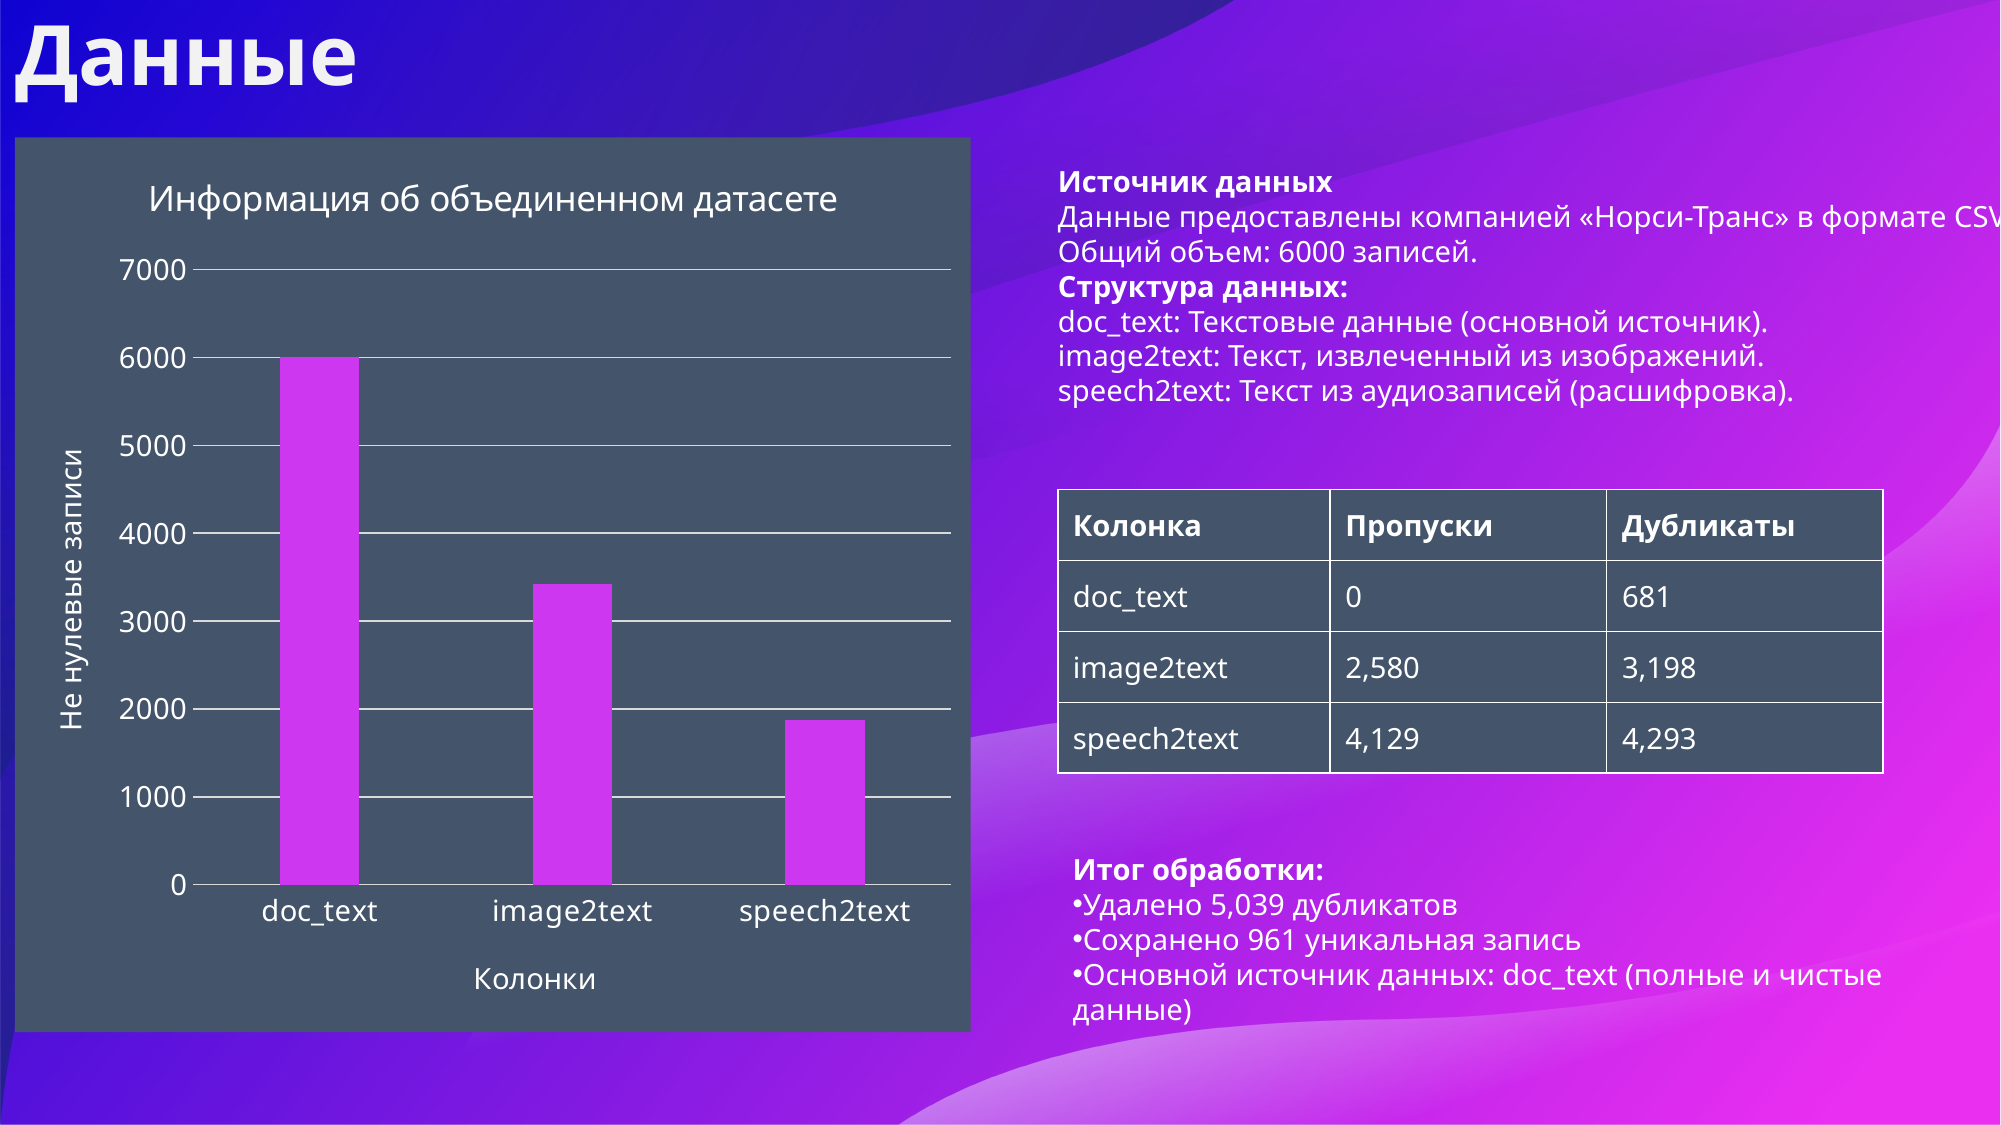

# Данные

Источник данных
Данные предоставлены компанией «Норси-Транс» в формате CSV.
Общий объем: 6000 записей.
Структура данных:
doc_text: Текстовые данные (основной источник).
image2text: Текст, извлеченный из изображений.
speech2text: Текст из аудиозаписей (расшифровка).

### Chart: Информация об объединенном датасете

| Category |  |
|---|---|
| doc_text | 6000.0 |
| image2text | 3420.0 |
| speech2text | 1871.0 |
| Колонка | Пропуски | Дубликаты |
| --- | --- | --- |
| doc\_text | 0 | 681 |
| image2text | 2,580 | 3,198 |
| speech2text | 4,129 | 4,293 |
Итог обработки:
Удалено 5,039 дубликатов
Сохранено 961 уникальная запись
Основной источник данных: doc_text (полные и чистые данные)